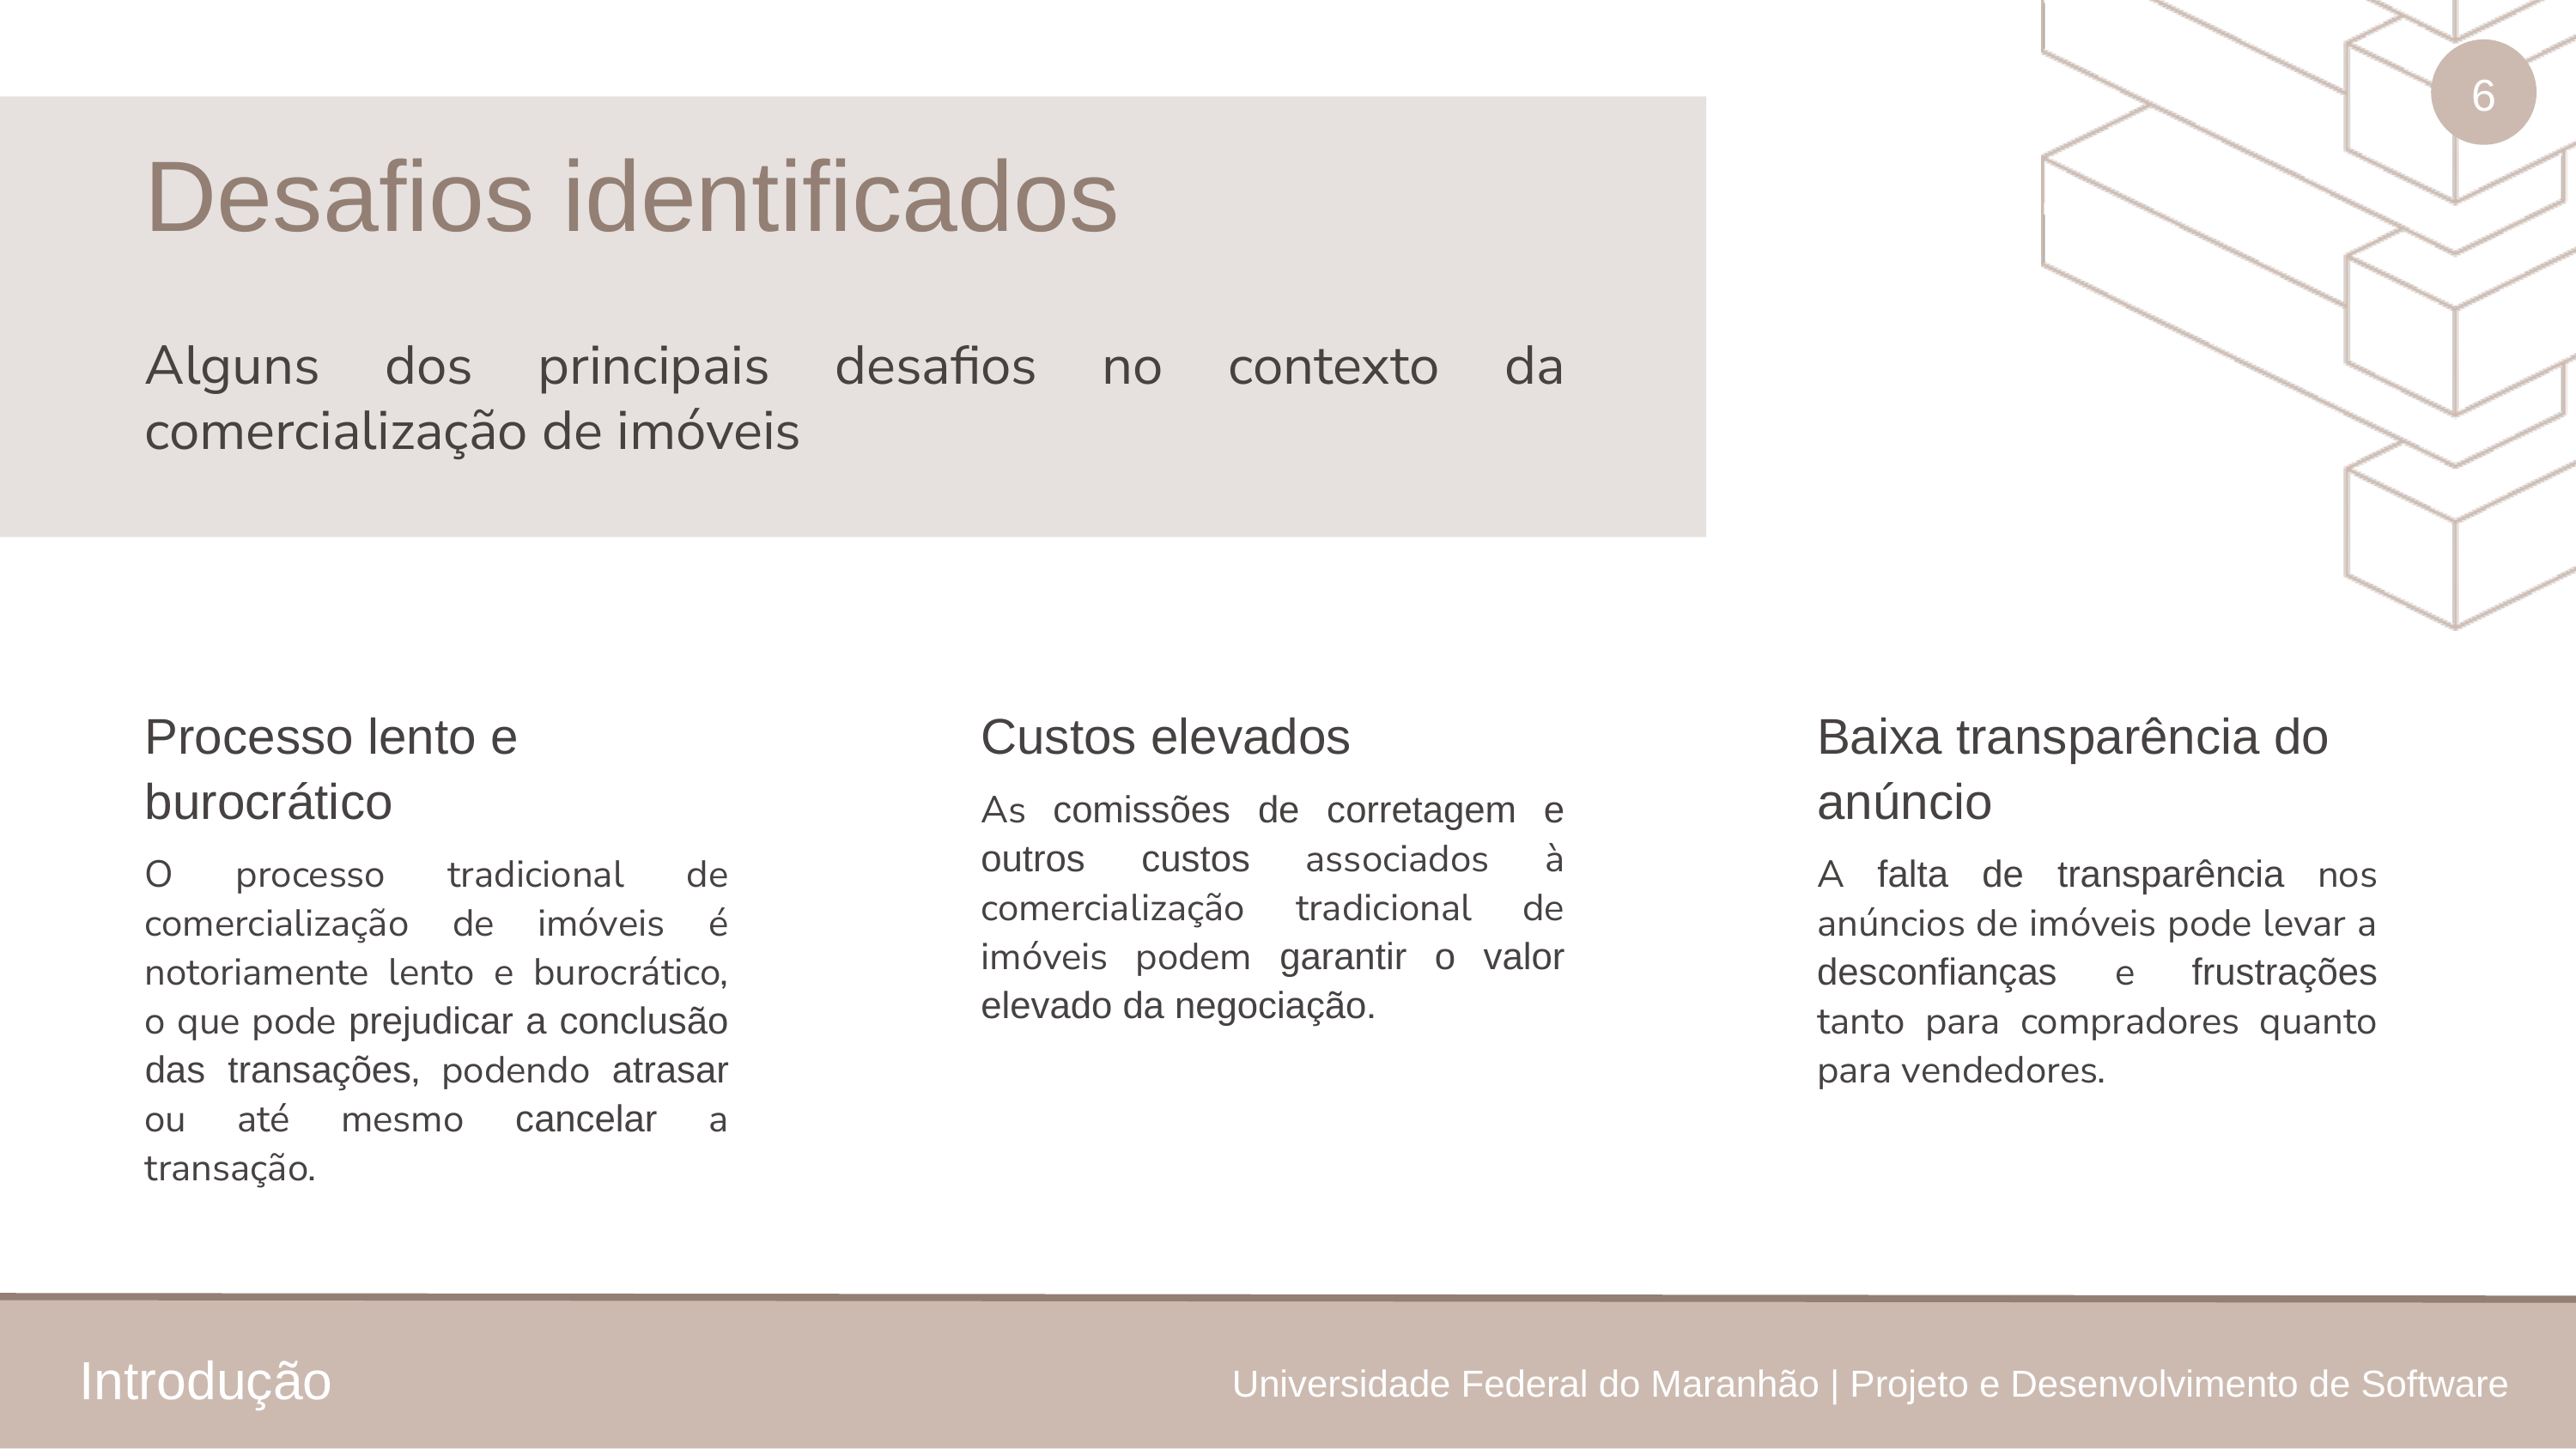

6

Desafios identificados
Alguns dos principais desafios no contexto da comercialização de imóveis
Processo lento e burocrático
O processo tradicional de comercialização de imóveis é notoriamente lento e burocrático, o que pode prejudicar a conclusão das transações, podendo atrasar ou até mesmo cancelar a transação.
Custos elevados
As comissões de corretagem e outros custos associados à comercialização tradicional de imóveis podem garantir o valor elevado da negociação.
Baixa transparência do anúncio
A falta de transparência nos anúncios de imóveis pode levar a desconfianças e frustrações tanto para compradores quanto para vendedores.

Introdução
Universidade Federal do Maranhão | Projeto e Desenvolvimento de Software